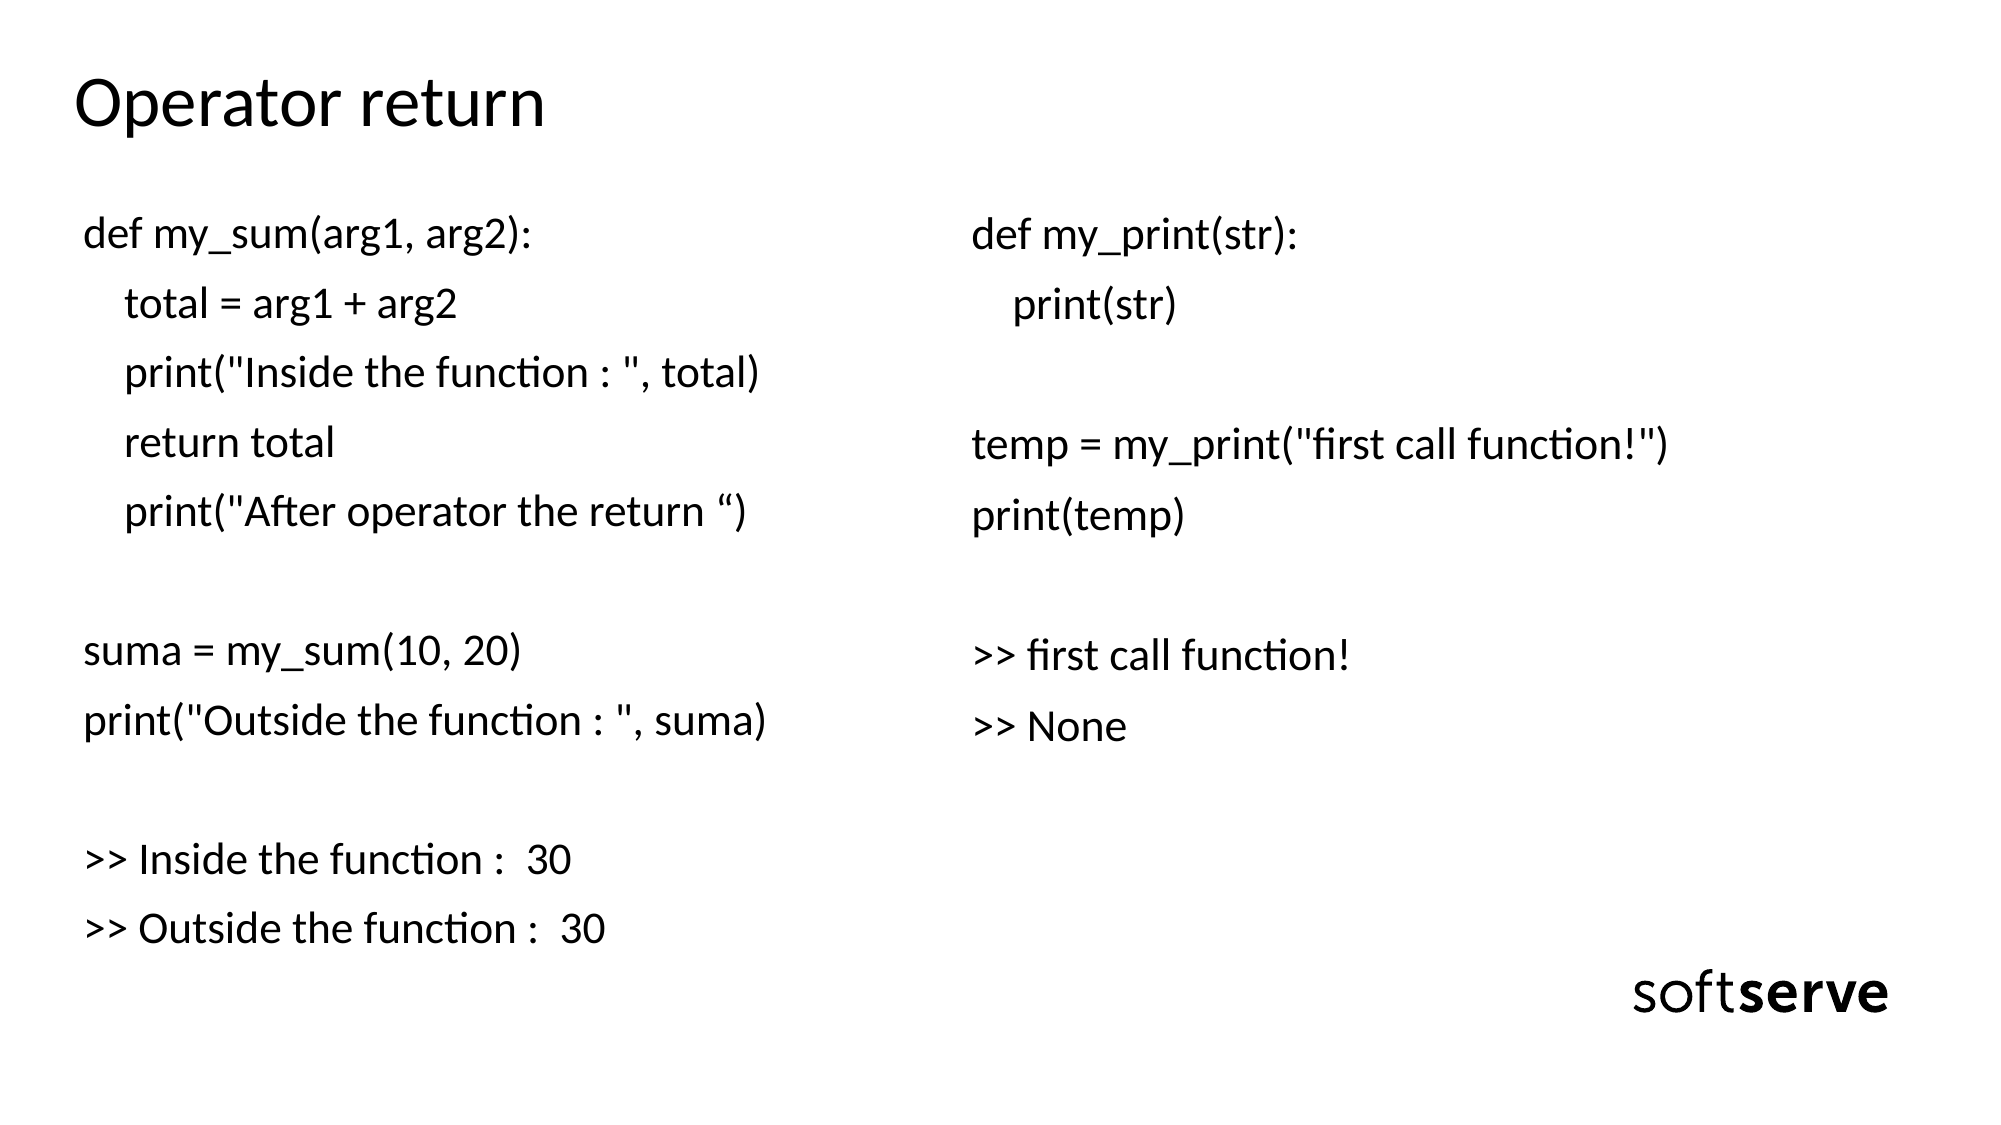

# Operator return
def my_sum(arg1, arg2):
    total = arg1 + arg2
    print("Inside the function : ", total)
    return total
    print("After operator the return “)

suma = my_sum(10, 20)
print("Outside the function : ", suma)

>> Inside the function :  30
>> Outside the function :  30
def my_print(str):
    print(str)

temp = my_print("first call function!")
print(temp)

>> first call function!
>> None